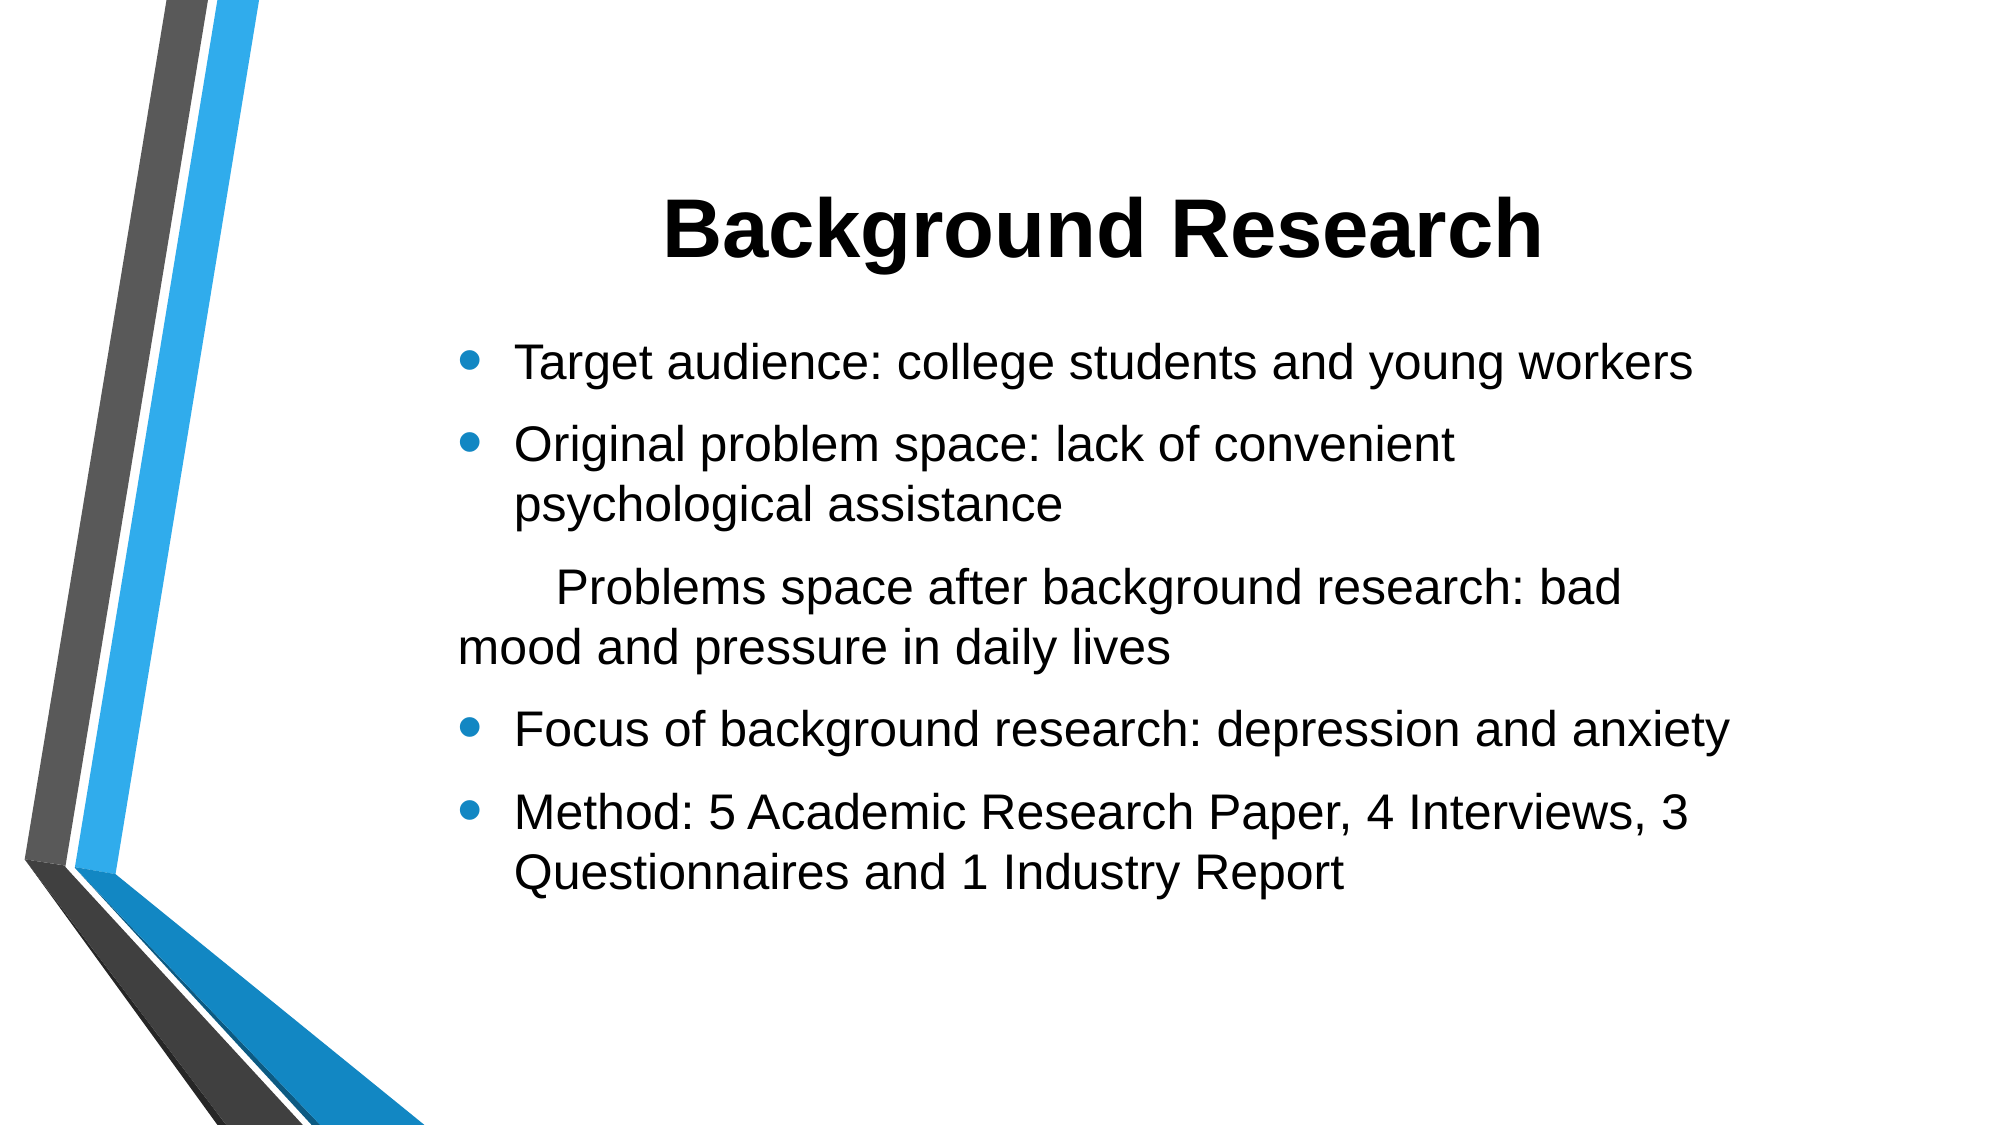

Background Research
Target audience: college students and young workers
Original problem space: lack of convenient psychological assistance
       Problems space after background research: bad mood and pressure in daily lives
Focus of background research: depression and anxiety
Method: 5 Academic Research Paper, 4 Interviews, 3 Questionnaires and 1 Industry Report